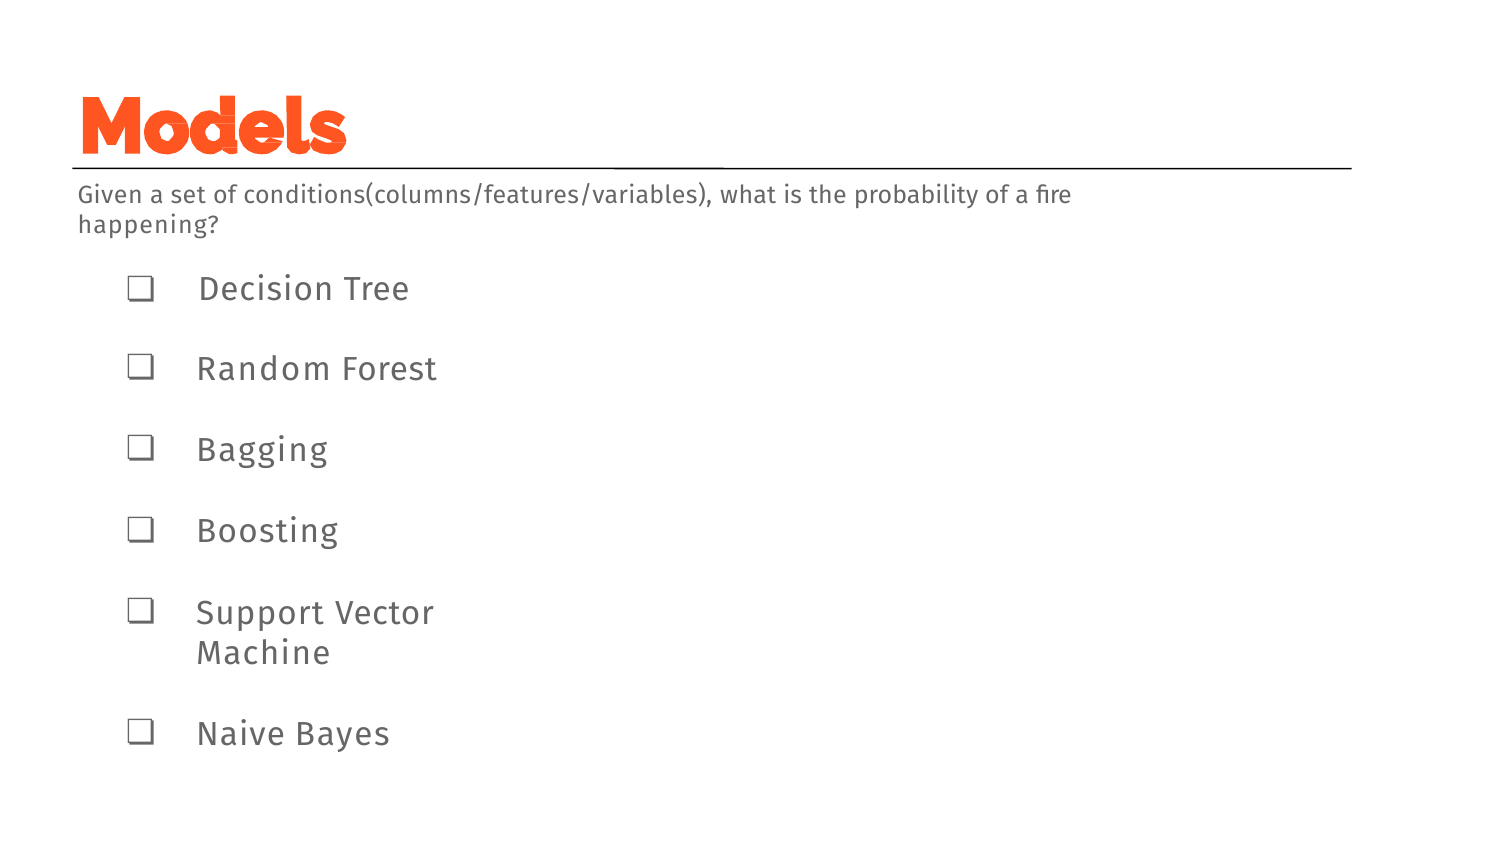

Given a set of conditions(columns/features/variables), what is the probability of a fire happening?
# ❏	Decision Tree
Random Forest

Bagging

Boosting

Support Vector Machine

Naive Bayes